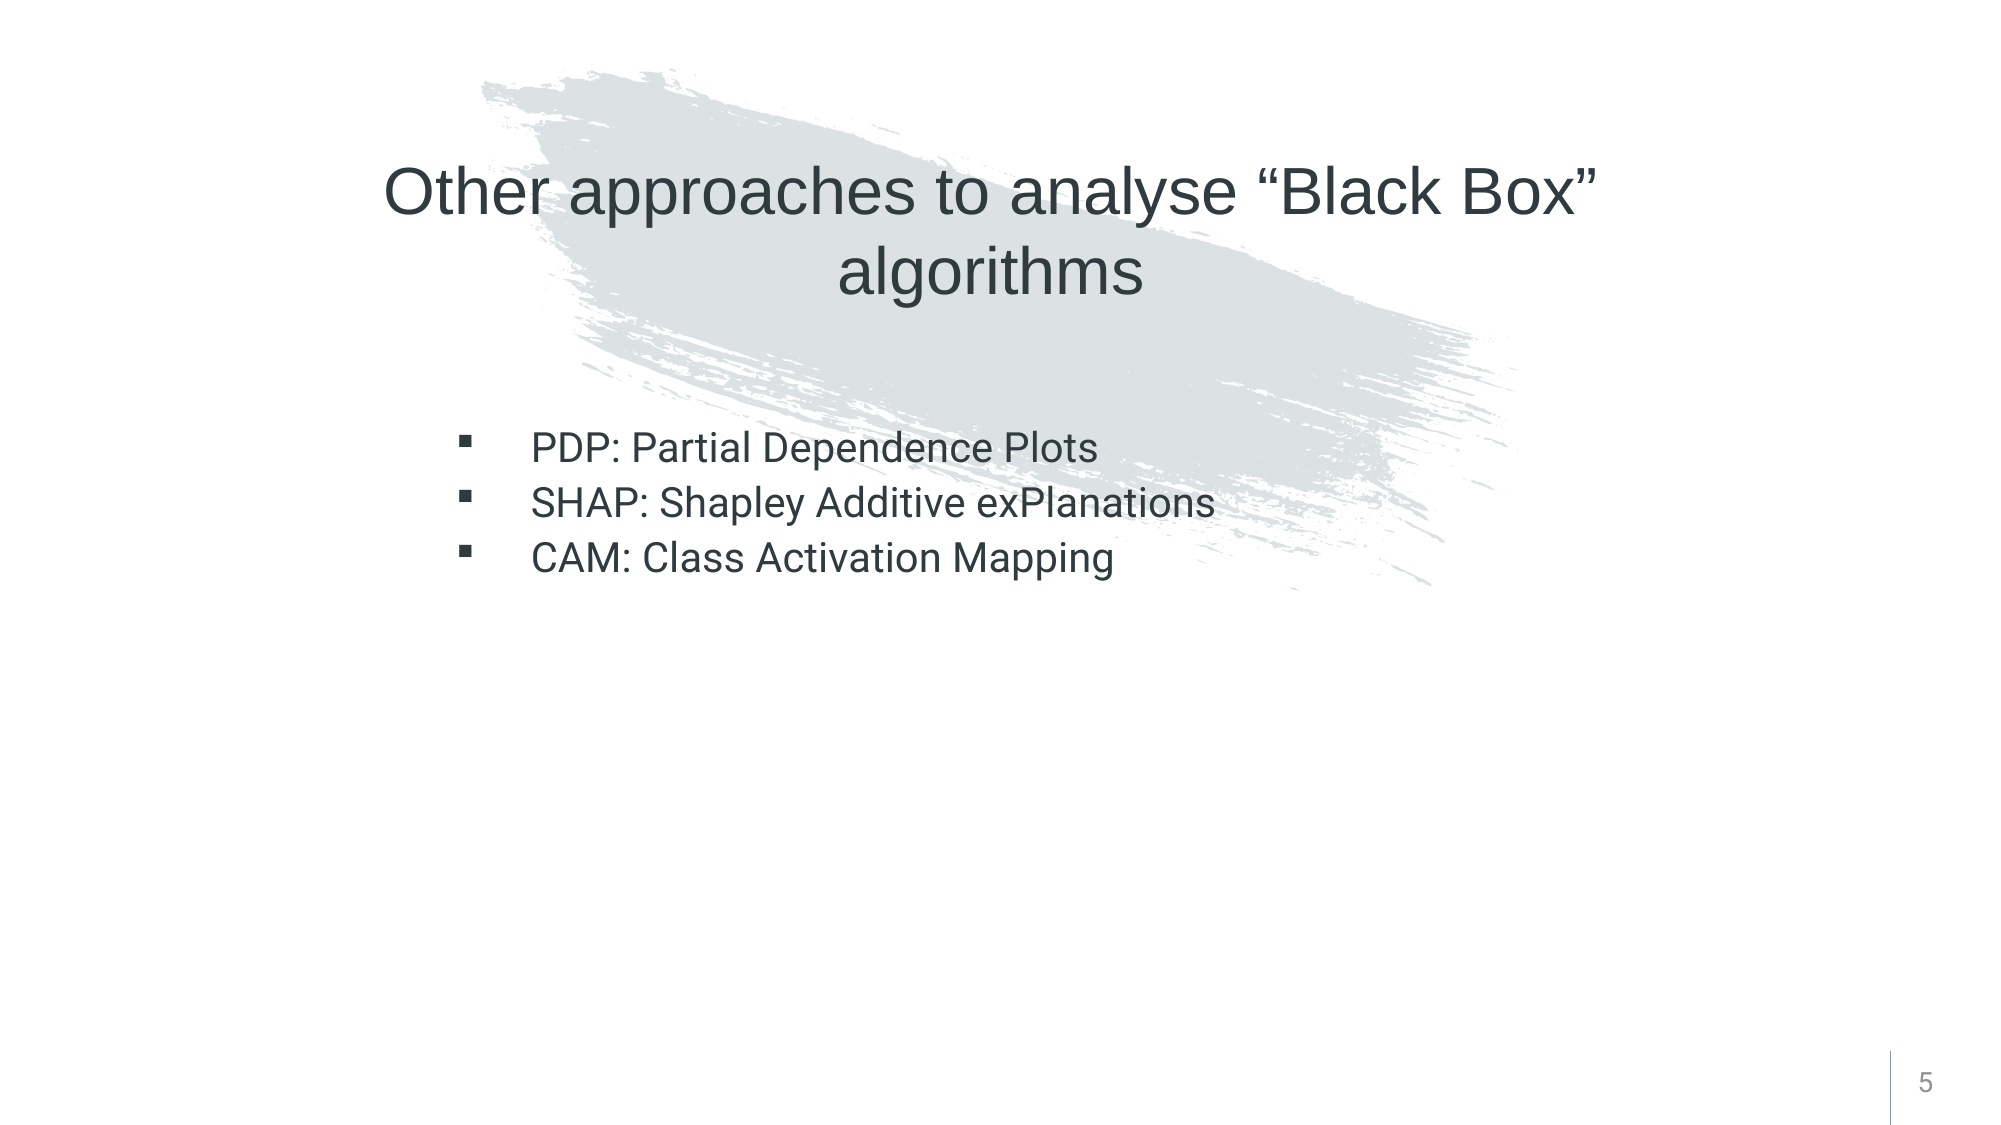

# Other approaches to analyse “Black Box” algorithms
PDP: Partial Dependence Plots
SHAP: Shapley Additive exPlanations
CAM: Class Activation Mapping

5